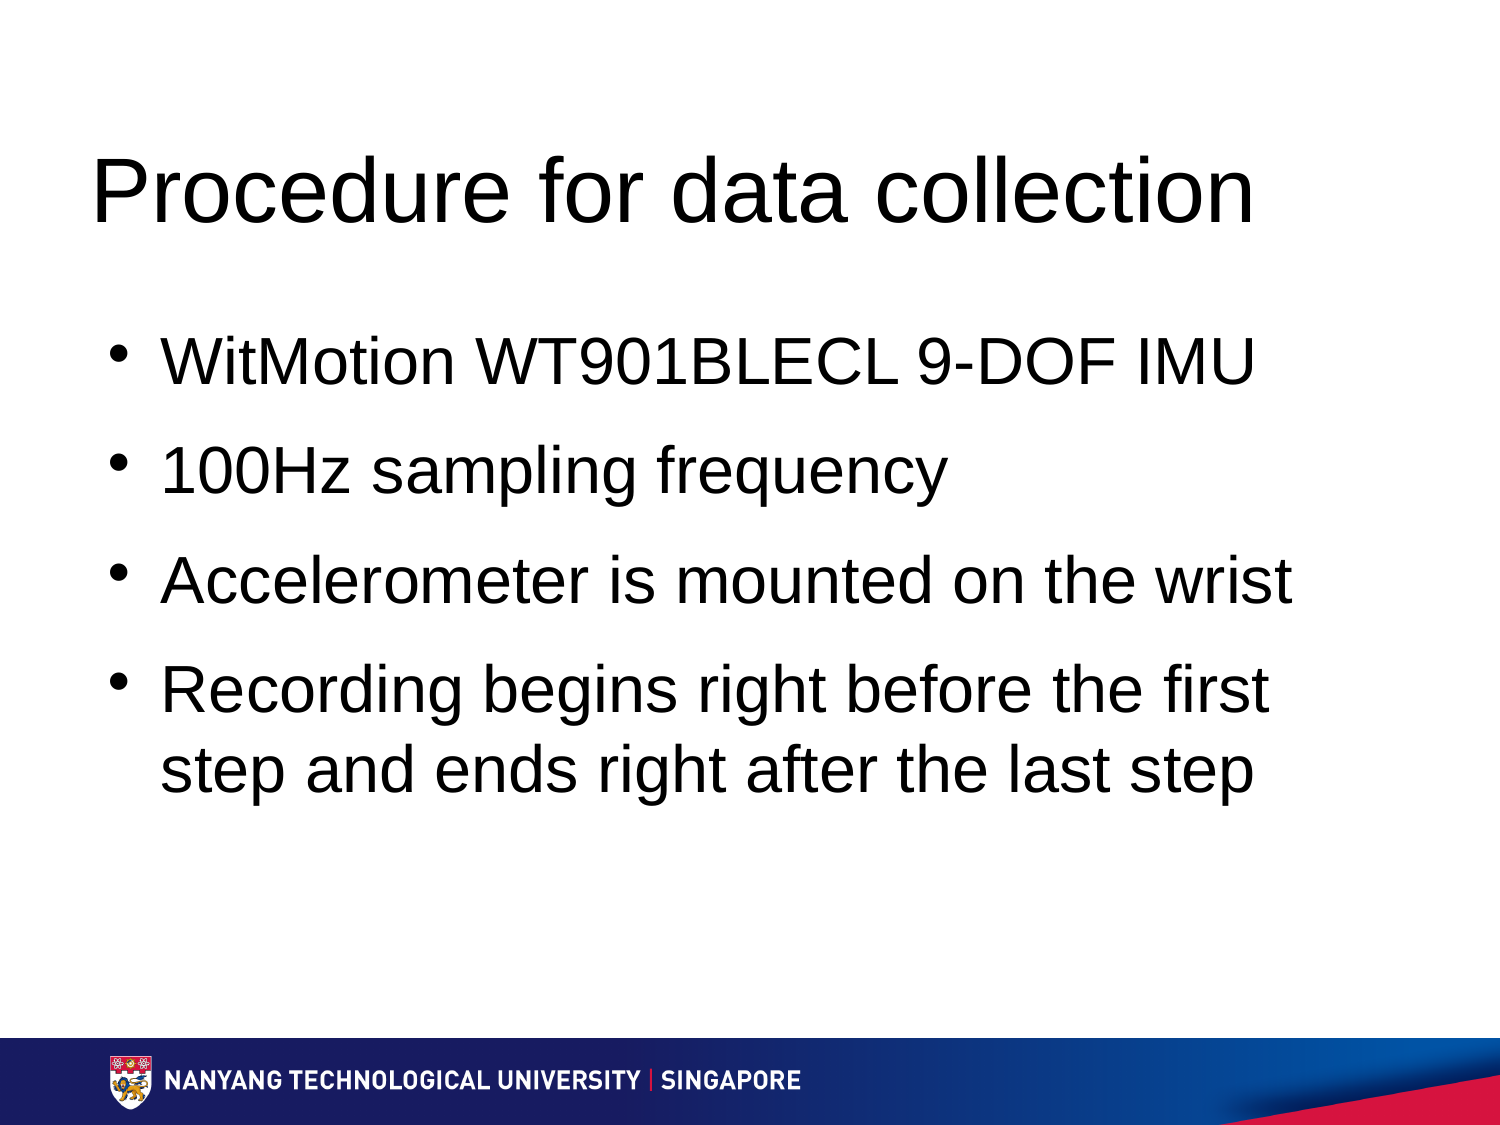

# Procedure for data collection
WitMotion WT901BLECL 9-DOF IMU
100Hz sampling frequency
Accelerometer is mounted on the wrist
Recording begins right before the first step and ends right after the last step